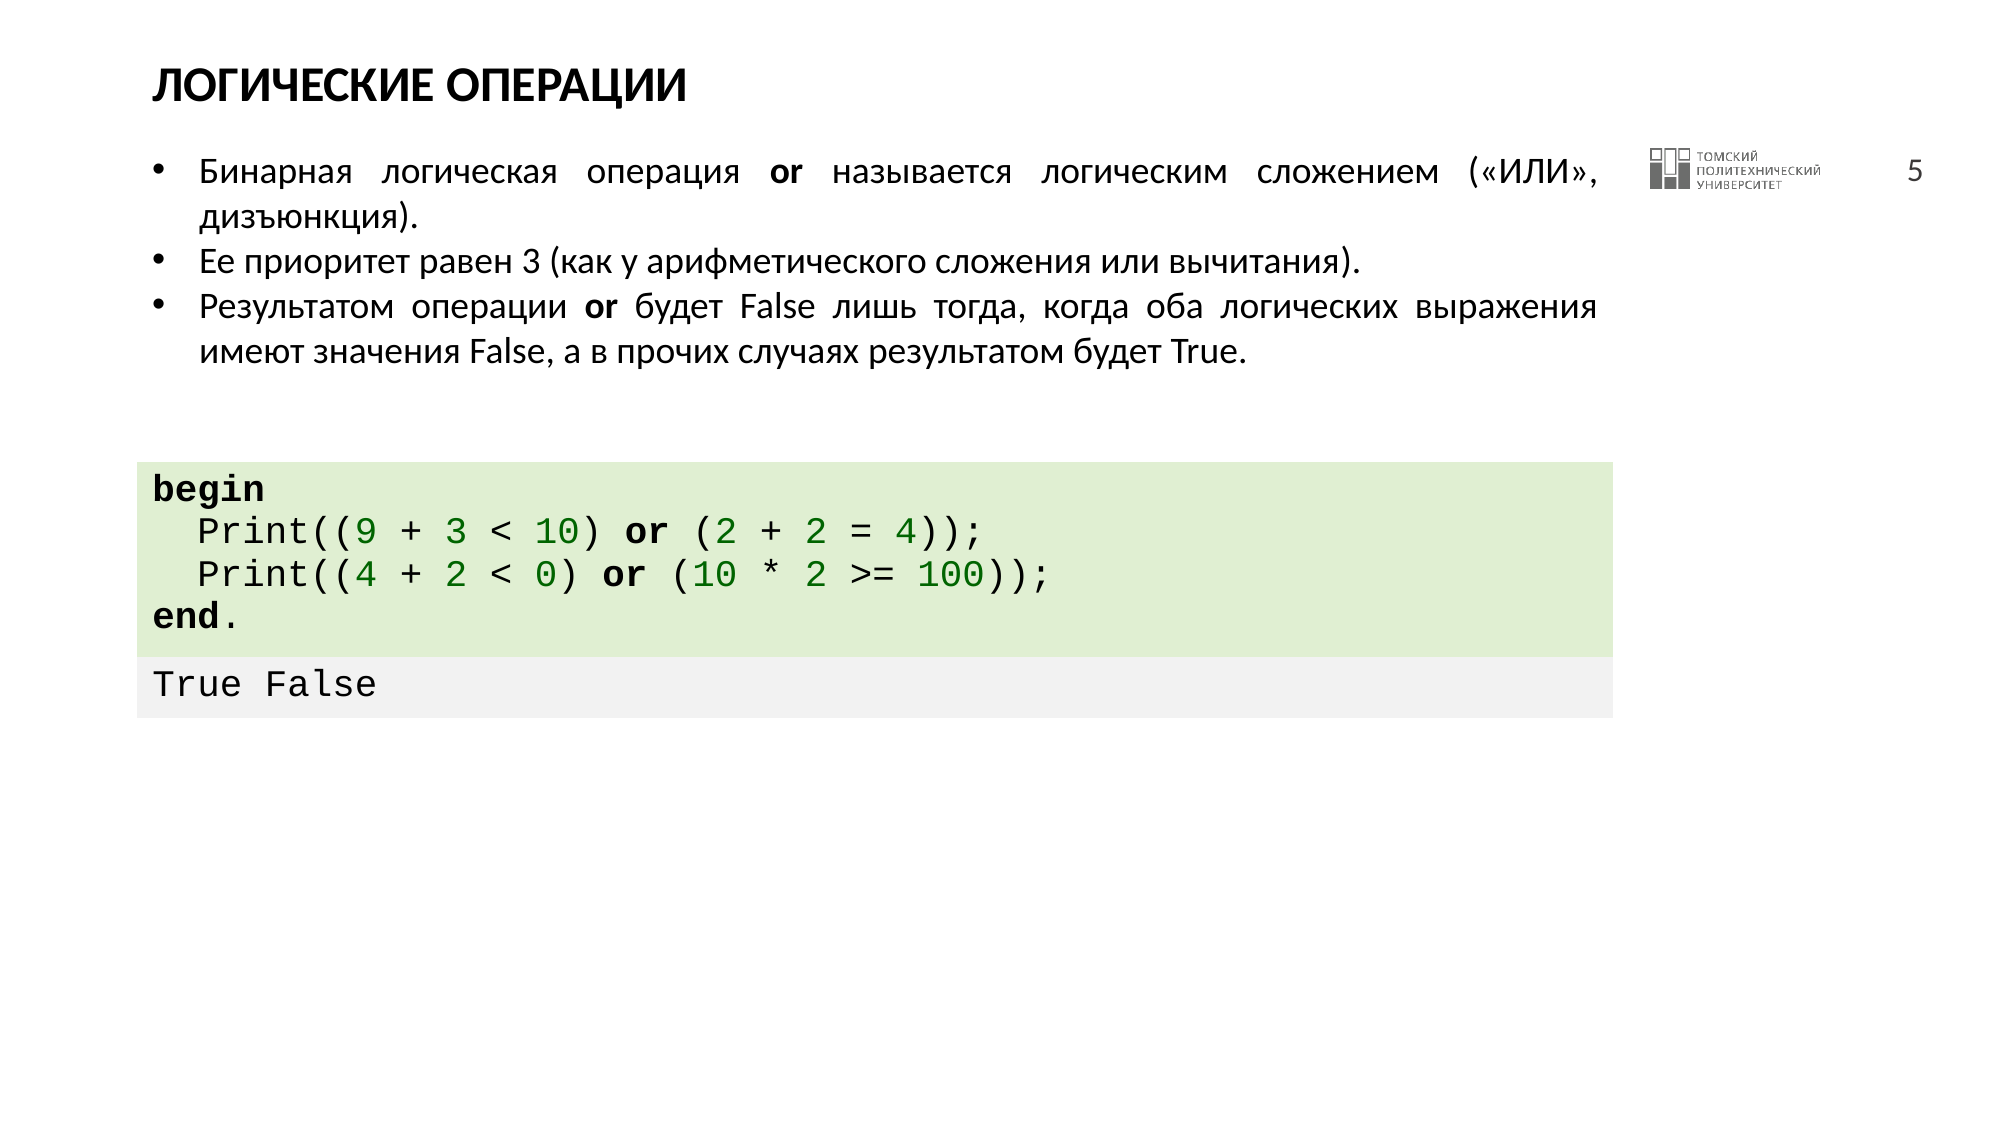

# ЛОГИЧЕСКИЕ ОПЕРАЦИИ
Бинарная логическая операция or называется логическим сложением («ИЛИ», дизъюнкция).
Ее приоритет равен 3 (как у арифметического сложения или вычитания).
Результатом операции or будет False лишь тогда, когда оба логических выражения имеют значения False, а в прочих случаях результатом будет True.
| begin Print((9 + 3 < 10) or (2 + 2 = 4)); Print((4 + 2 < 0) or (10 \* 2 >= 100)); end. |
| --- |
| True False |